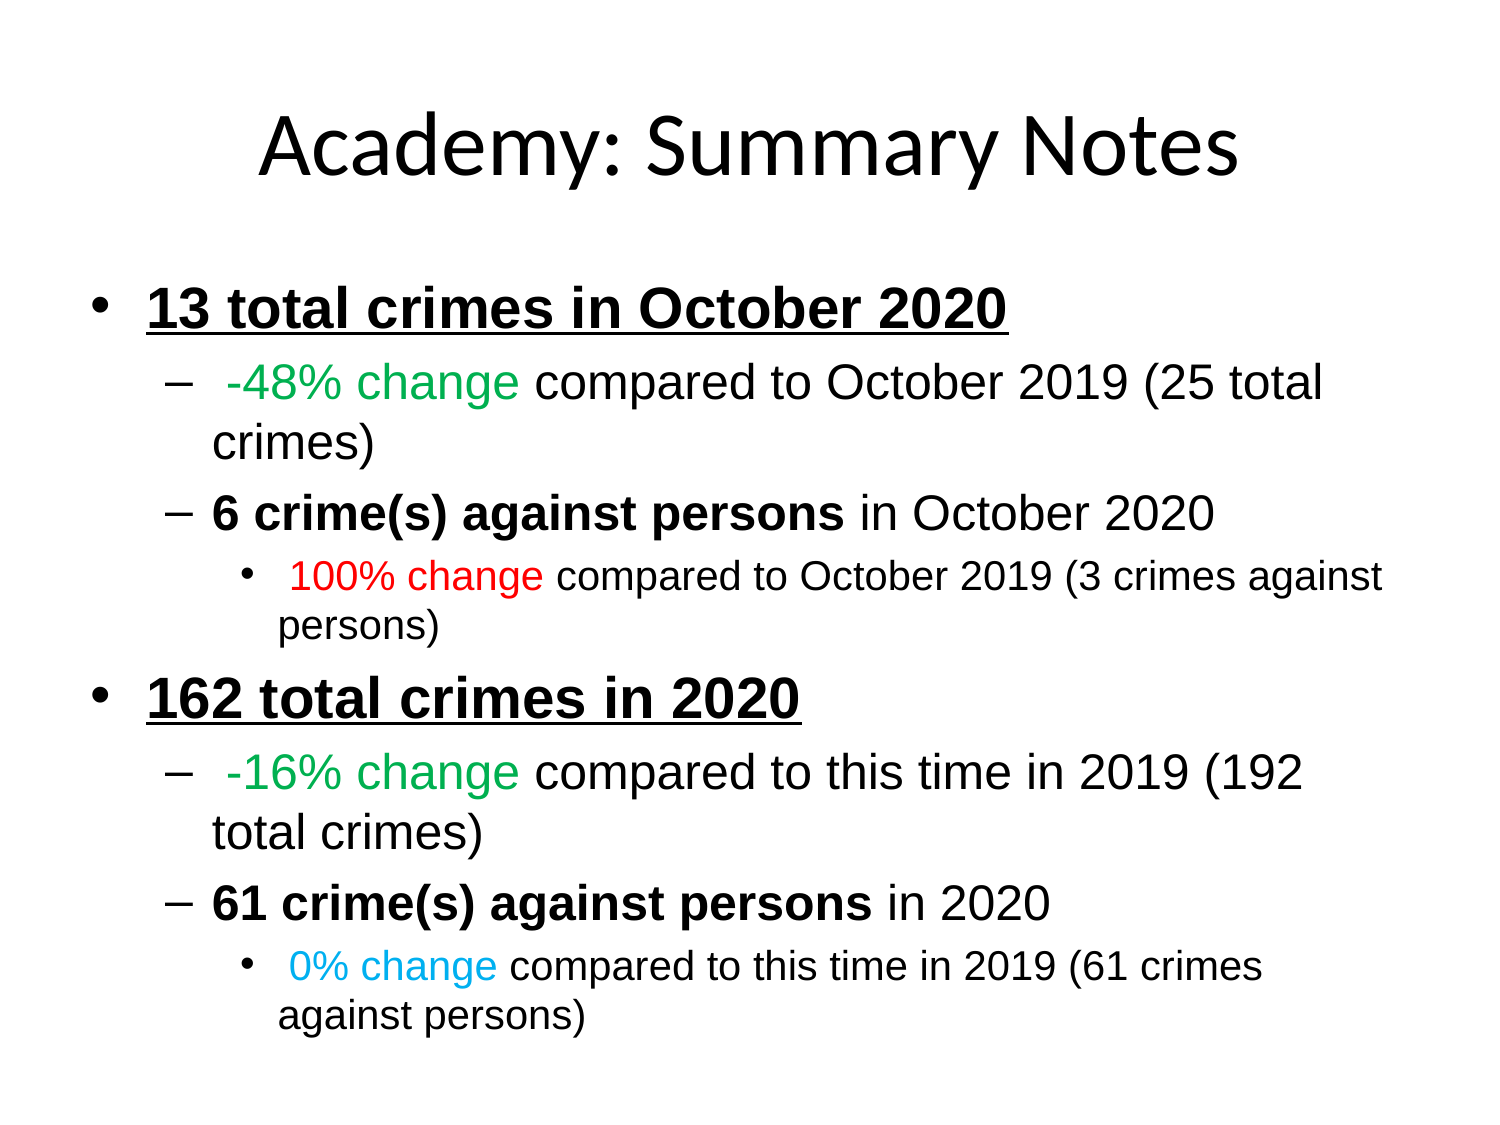

# Academy: Summary Notes
13 total crimes in October 2020
 -48% change compared to October 2019 (25 total crimes)
6 crime(s) against persons in October 2020
 100% change compared to October 2019 (3 crimes against persons)
162 total crimes in 2020
 -16% change compared to this time in 2019 (192 total crimes)
61 crime(s) against persons in 2020
 0% change compared to this time in 2019 (61 crimes against persons)